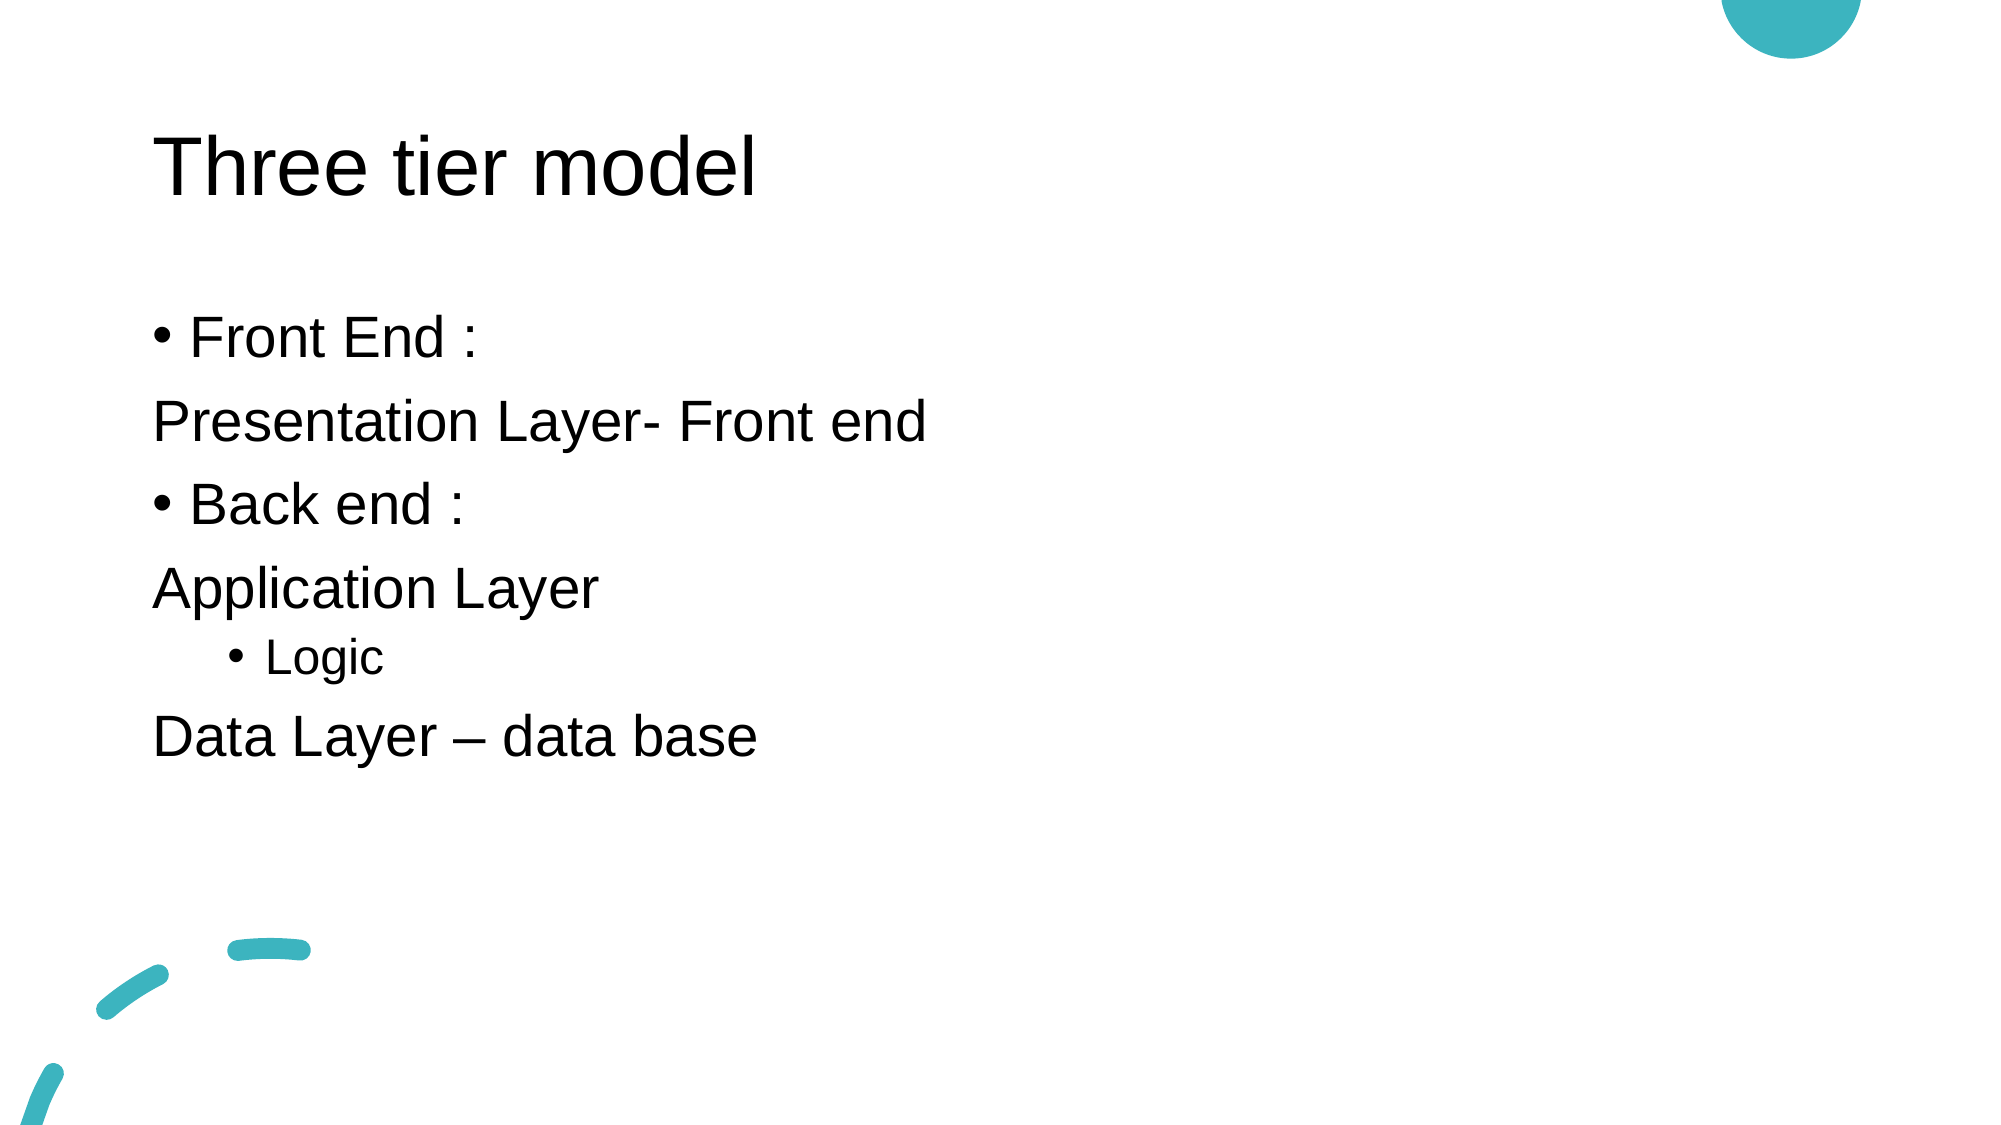

# Three tier model
Front End :
Presentation Layer- Front end
Back end :
Application Layer
Logic
Data Layer – data base